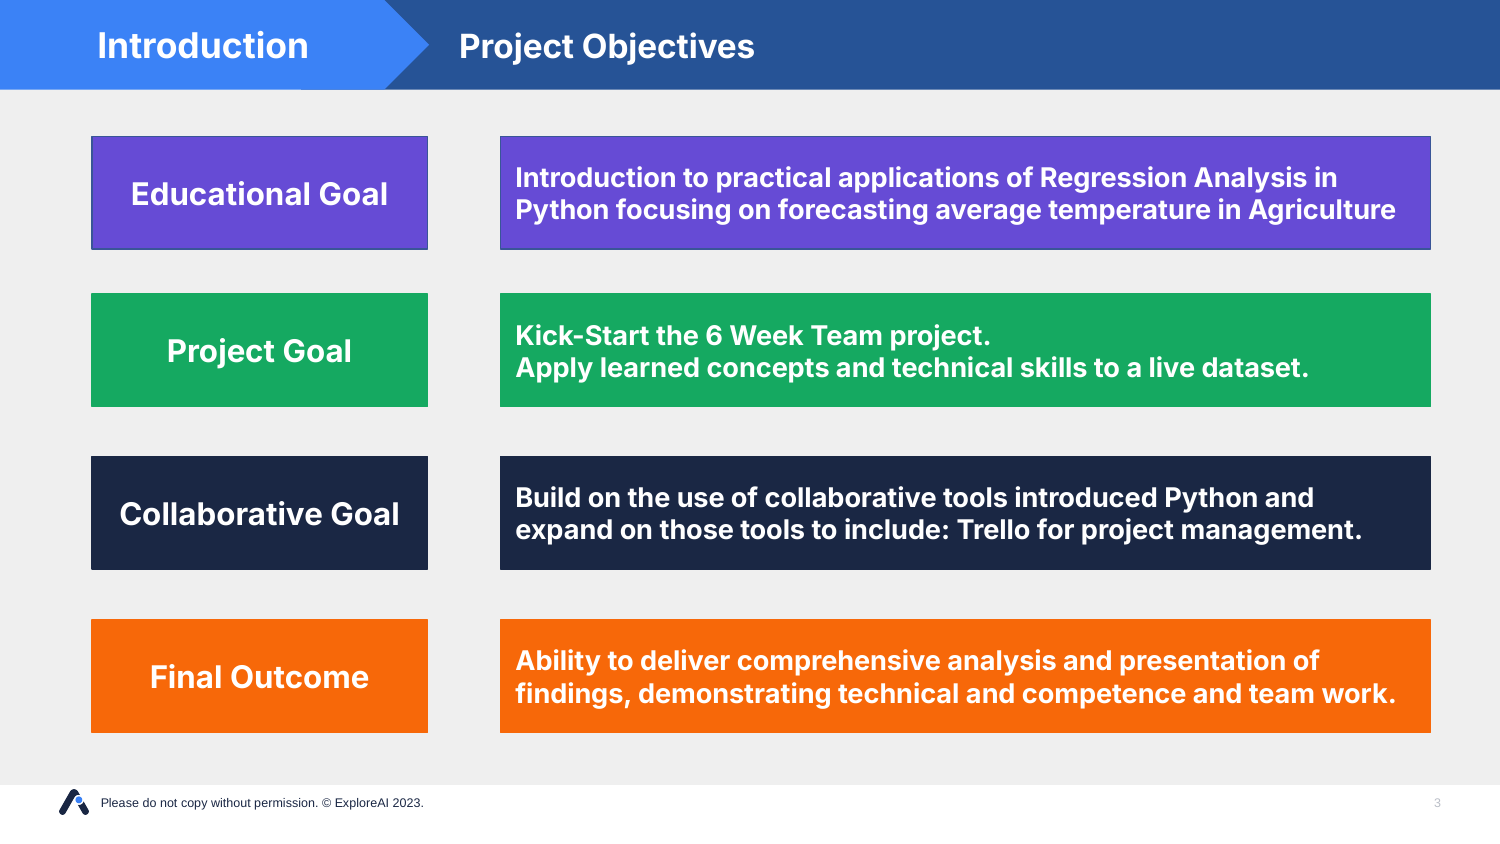

Project Objectives

Introduction

Educational Goal
Introduction to practical applications of Regression Analysis in Python focusing on forecasting average temperature in Agriculture
Project Goal
Kick-Start the 6 Week Team project.
Apply learned concepts and technical skills to a live dataset.
Collaborative Goal
Build on the use of collaborative tools introduced Python and expand on those tools to include: Trello for project management.
Final Outcome
Ability to deliver comprehensive analysis and presentation of findings, demonstrating technical and competence and team work.